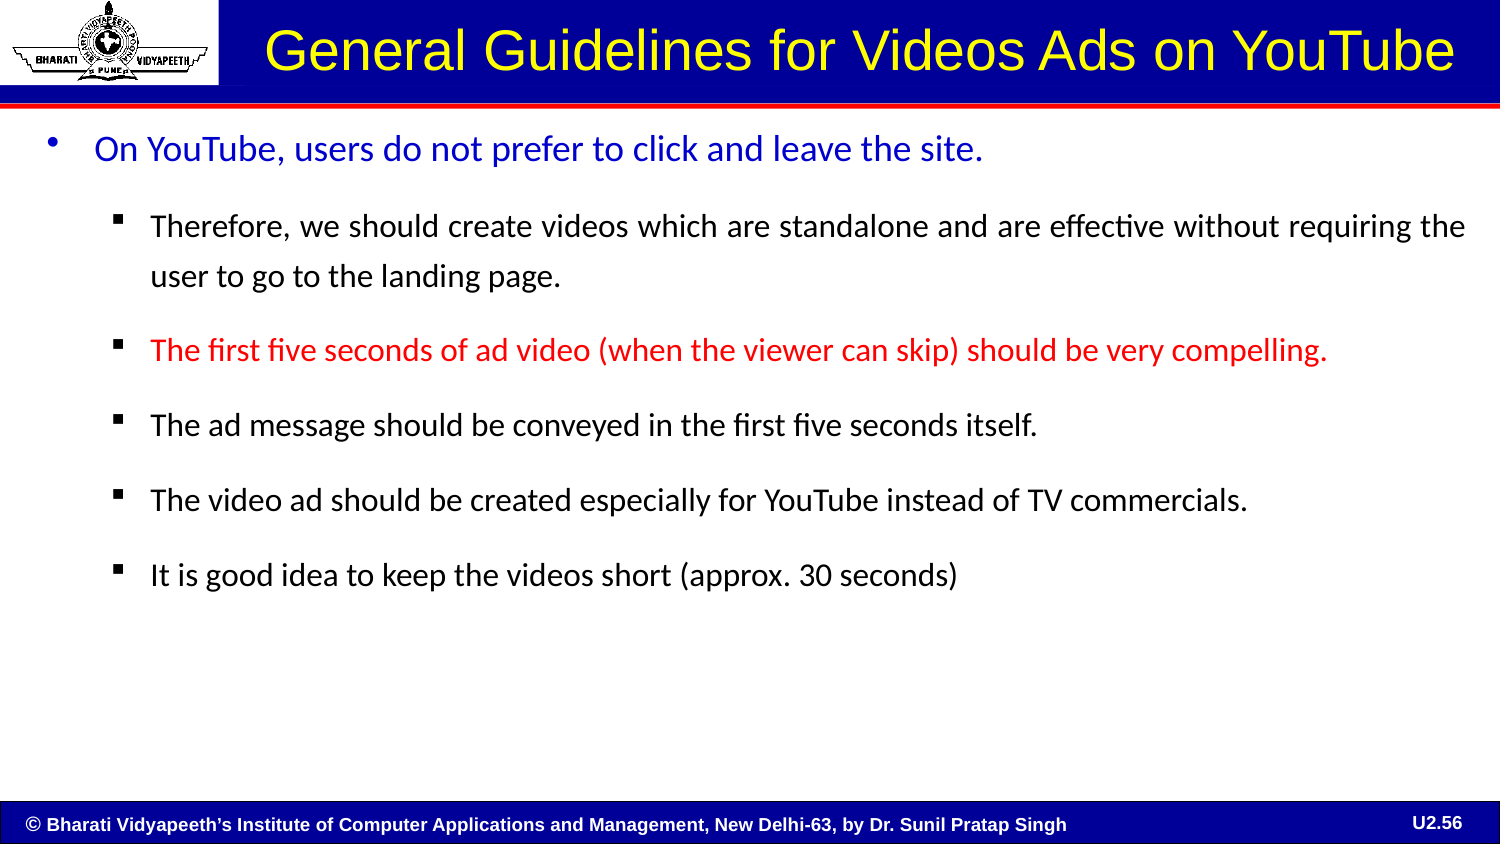

# General Guidelines for Videos Ads on YouTube
On YouTube, users do not prefer to click and leave the site.
Therefore, we should create videos which are standalone and are effective without requiring the user to go to the landing page.
The first five seconds of ad video (when the viewer can skip) should be very compelling.
The ad message should be conveyed in the first five seconds itself.
The video ad should be created especially for YouTube instead of TV commercials.
It is good idea to keep the videos short (approx. 30 seconds)